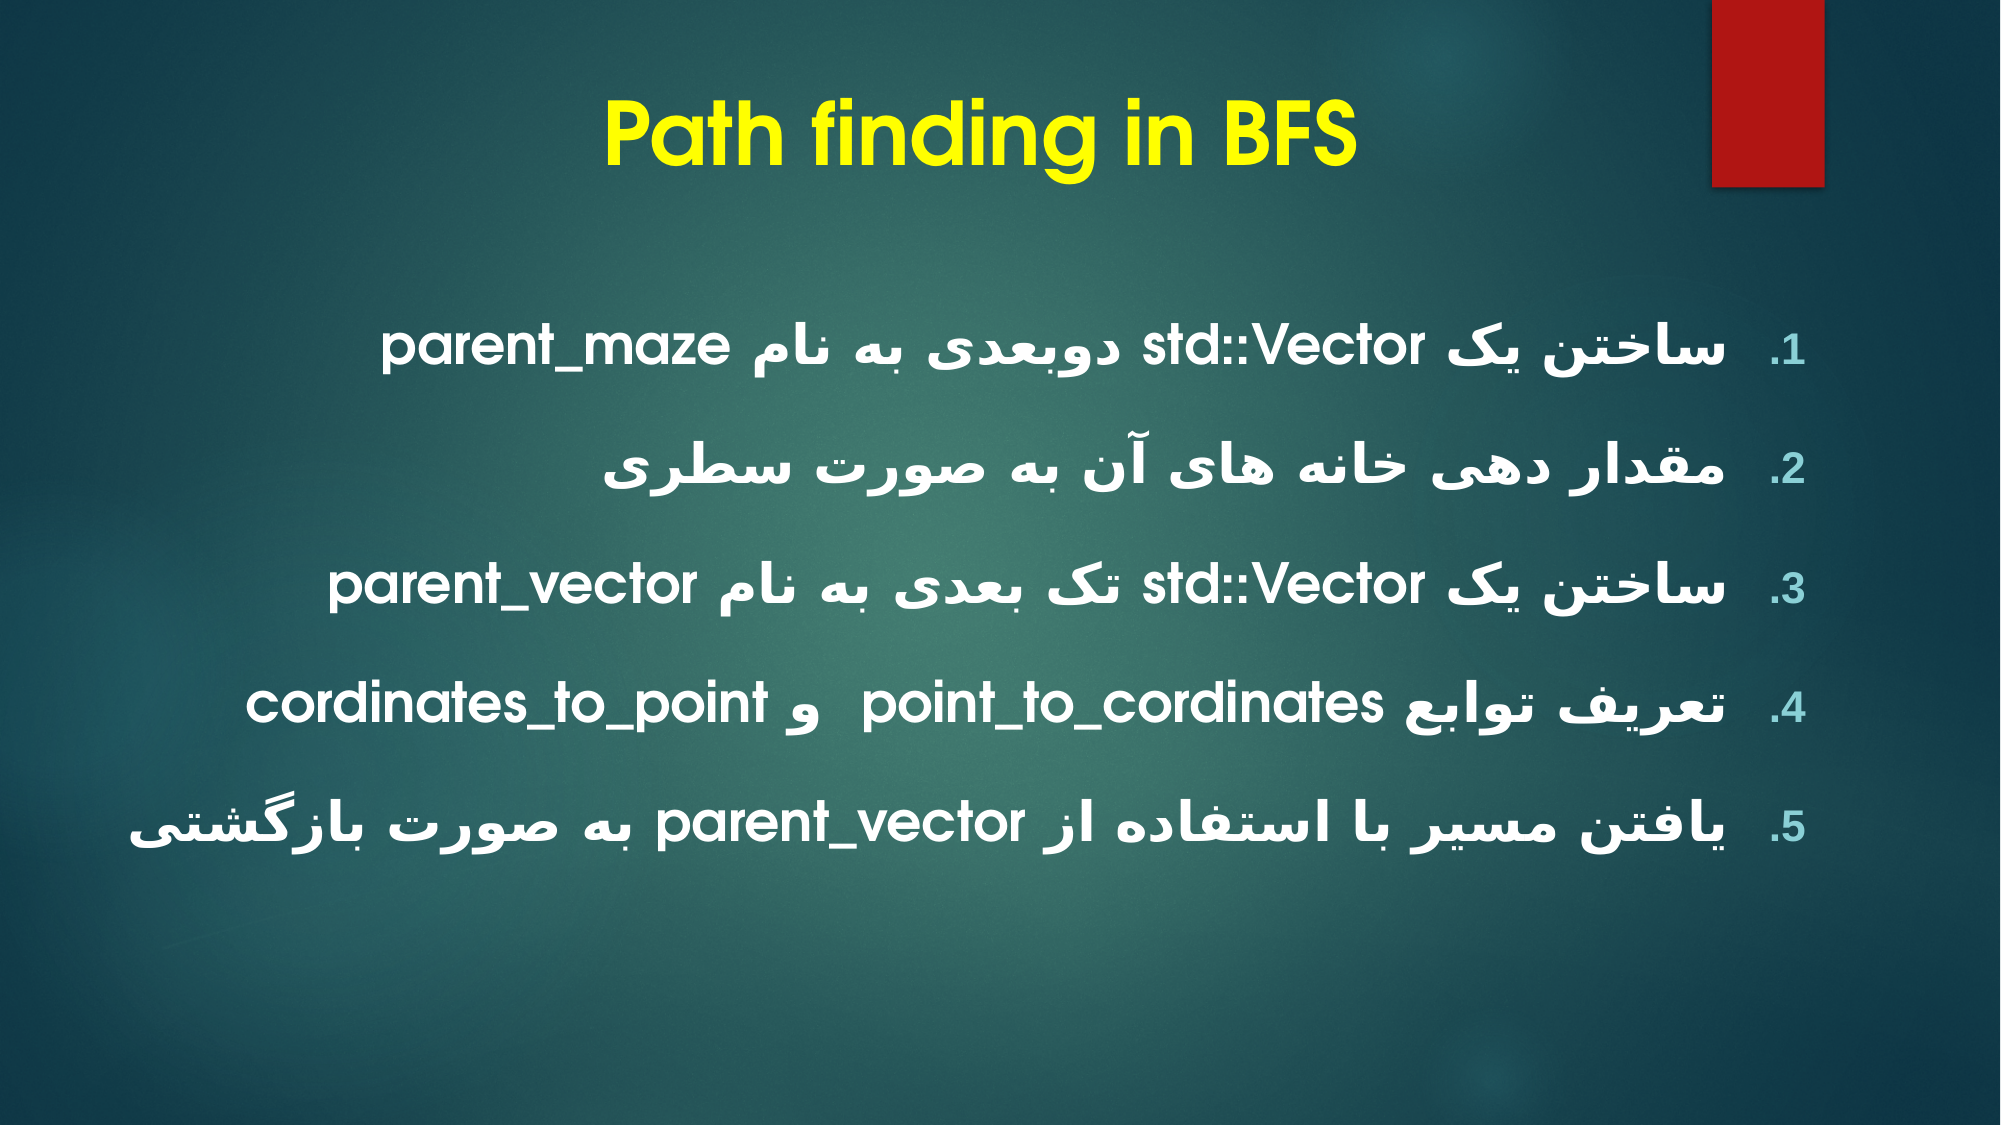

# Path finding in BFS
ساختن یک std::Vector دوبعدی به نام parent_maze
مقدار دهی خانه های آن به صورت سطری
ساختن یک std::Vector تک بعدی به نام parent_vector
تعریف توابع point_to_cordinates  و cordinates_to_point
یافتن مسیر با استفاده از parent_vector به صورت بازگشتی